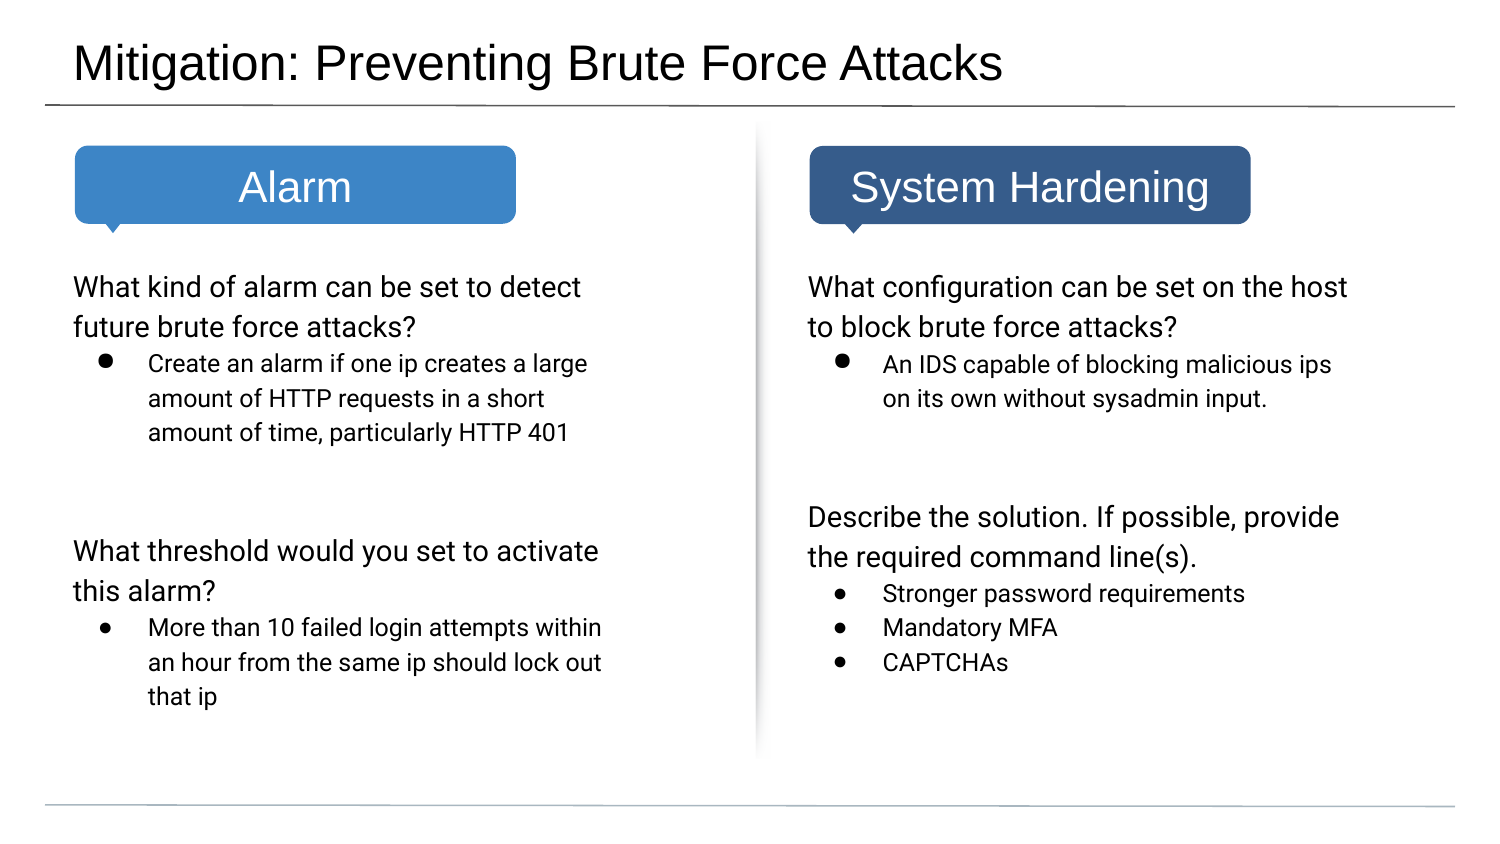

# Mitigation: Preventing Brute Force Attacks
What kind of alarm can be set to detect future brute force attacks?
Create an alarm if one ip creates a large amount of HTTP requests in a short amount of time, particularly HTTP 401

What threshold would you set to activate this alarm?
More than 10 failed login attempts within an hour from the same ip should lock out that ip

What configuration can be set on the host to block brute force attacks?
An IDS capable of blocking malicious ips on its own without sysadmin input.

Describe the solution. If possible, provide the required command line(s).
Stronger password requirements
Mandatory MFA
CAPTCHAs